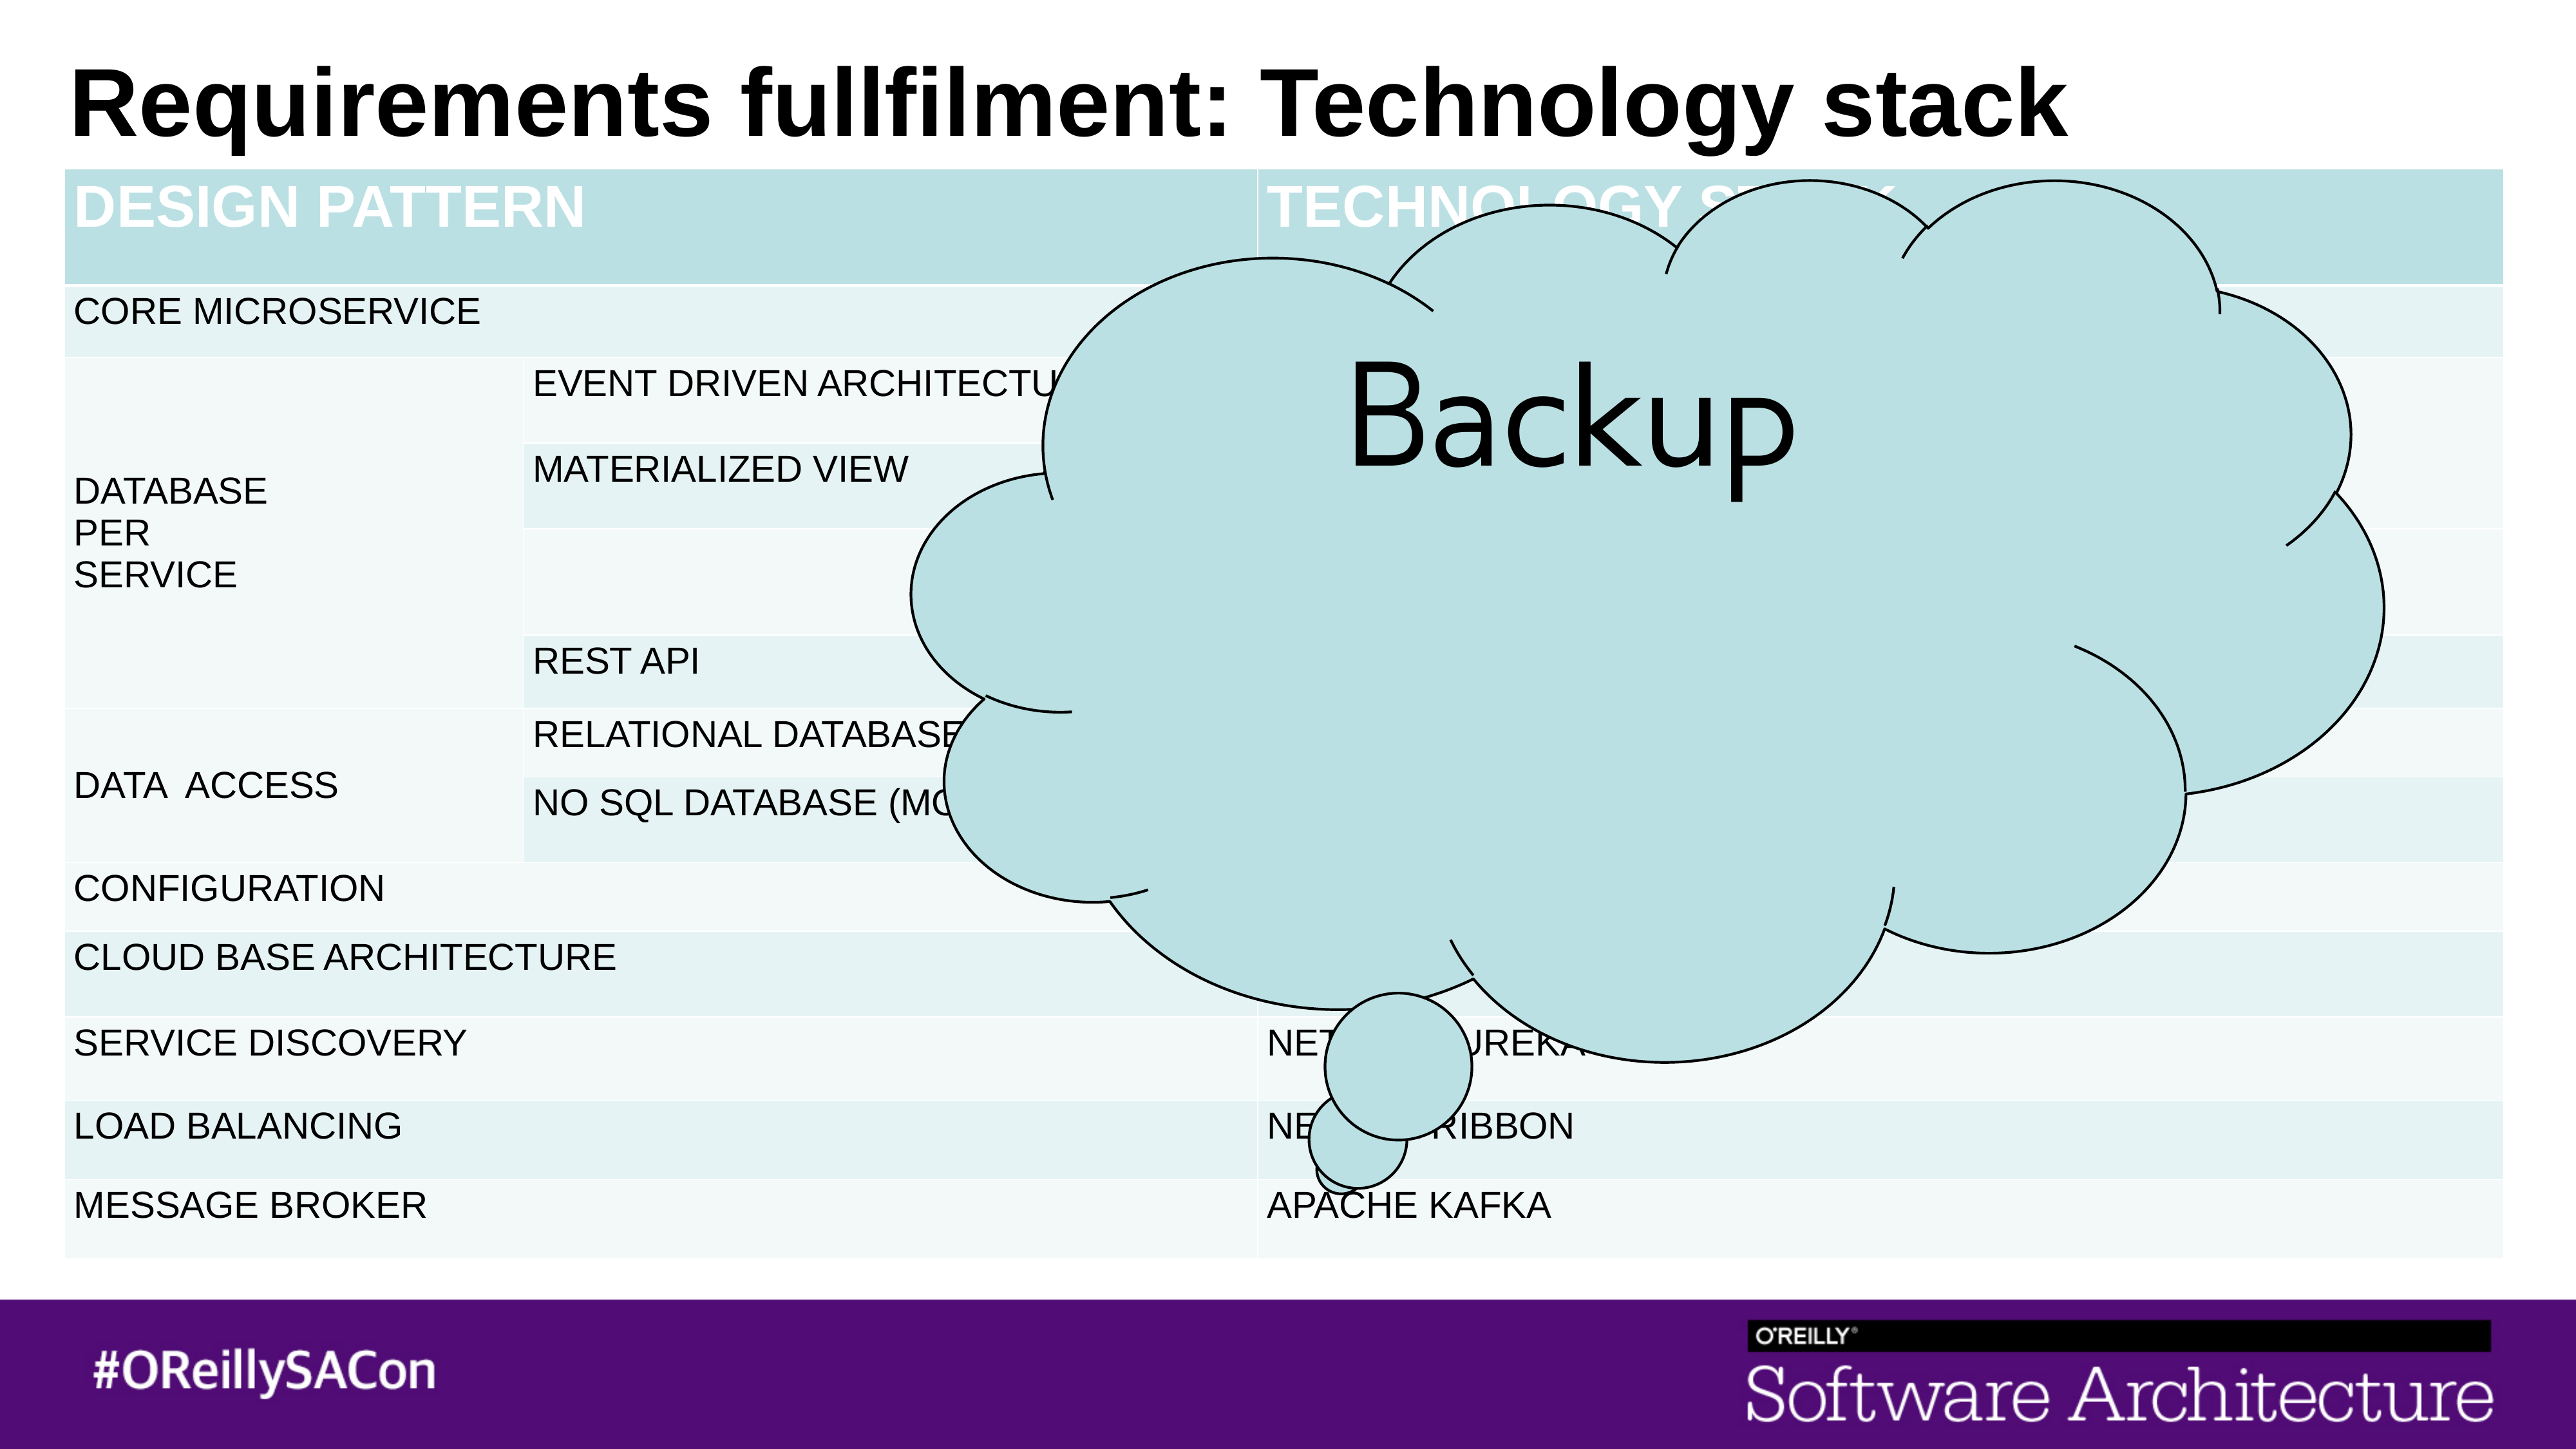

# Requirements fullfilment: Technology stack
| DESIGN PATTERN |  | TECHNOLOGY STACK |
| --- | --- | --- |
| CORE MICROSERVICE |  | SPRING BOOT |
| DATABASE PER SERVICE | EVENT DRIVEN ARCHITECTURE | SPRING CLOUD STREAM |
|  | MATERIALIZED VIEW |  |
|  |  |  |
|  | REST API | SPRING DATA REST |
| DATA ACCESS | RELATIONAL DATABASE (MYSQL-H2) | SPRING DATA JPA |
|  | NO SQL DATABASE (MONGO DB) | SPRING MONGO DB |
| CONFIGURATION |  | SPRING CLOUD CONFIG |
| CLOUD BASE ARCHITECTURE |  | SPRING CLOUD |
| SERVICE DISCOVERY |  | NETFLIX EUREKA |
| LOAD BALANCING |  | NETFLIX RIBBON |
| MESSAGE BROKER |  | APACHE KAFKA |
Backup